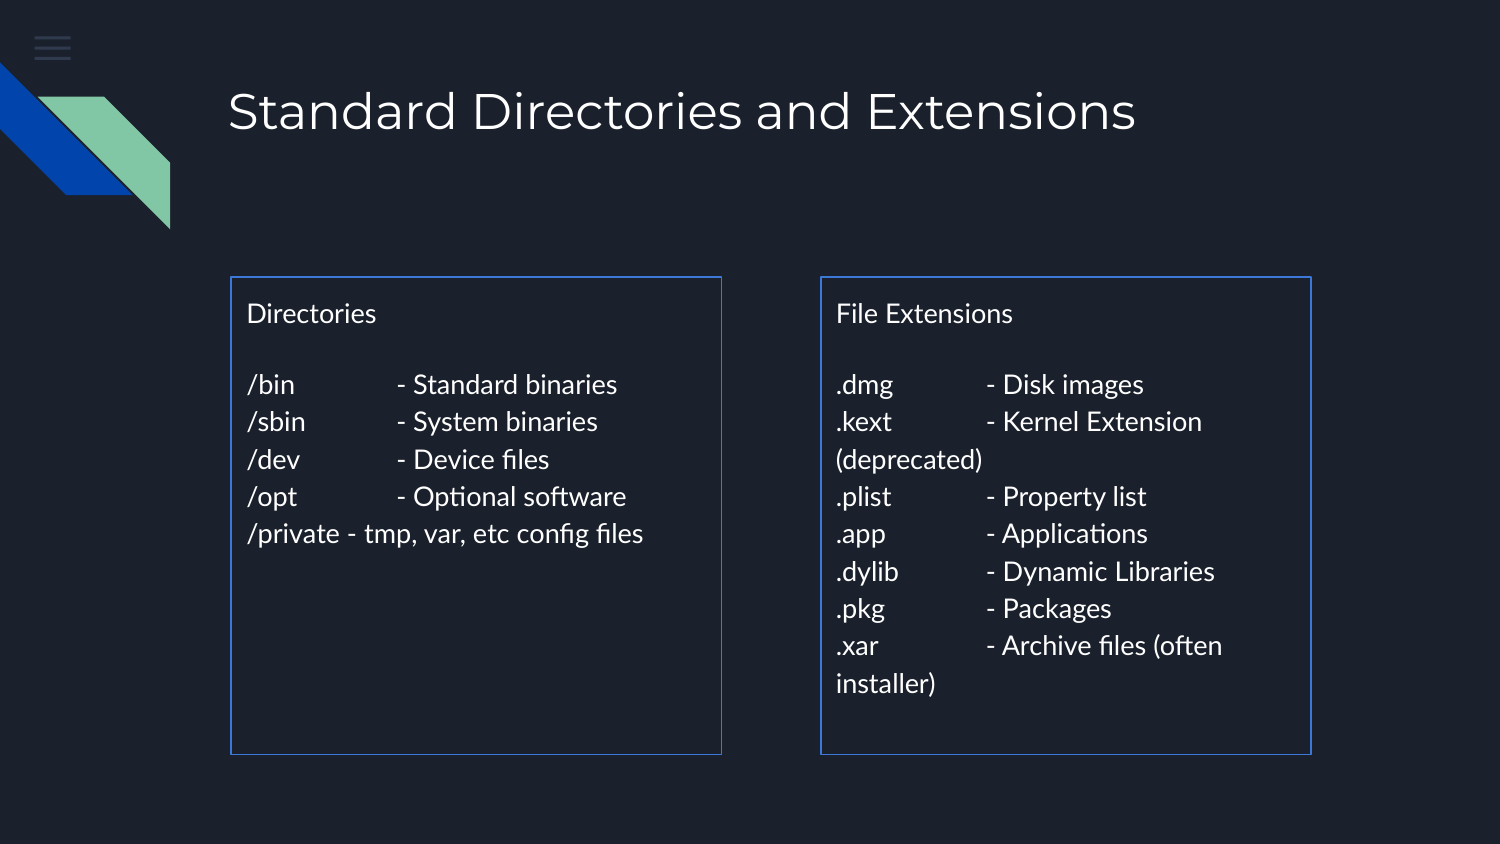

# Standard Directories and Extensions
Directories
/bin	- Standard binaries
/sbin	- System binaries
/dev	- Device files
/opt	- Optional software
/private - tmp, var, etc config files
File Extensions
.dmg 	- Disk images
.kext	- Kernel Extension (deprecated)
.plist	- Property list
.app	- Applications
.dylib	- Dynamic Libraries
.pkg	- Packages
.xar	- Archive files (often installer)